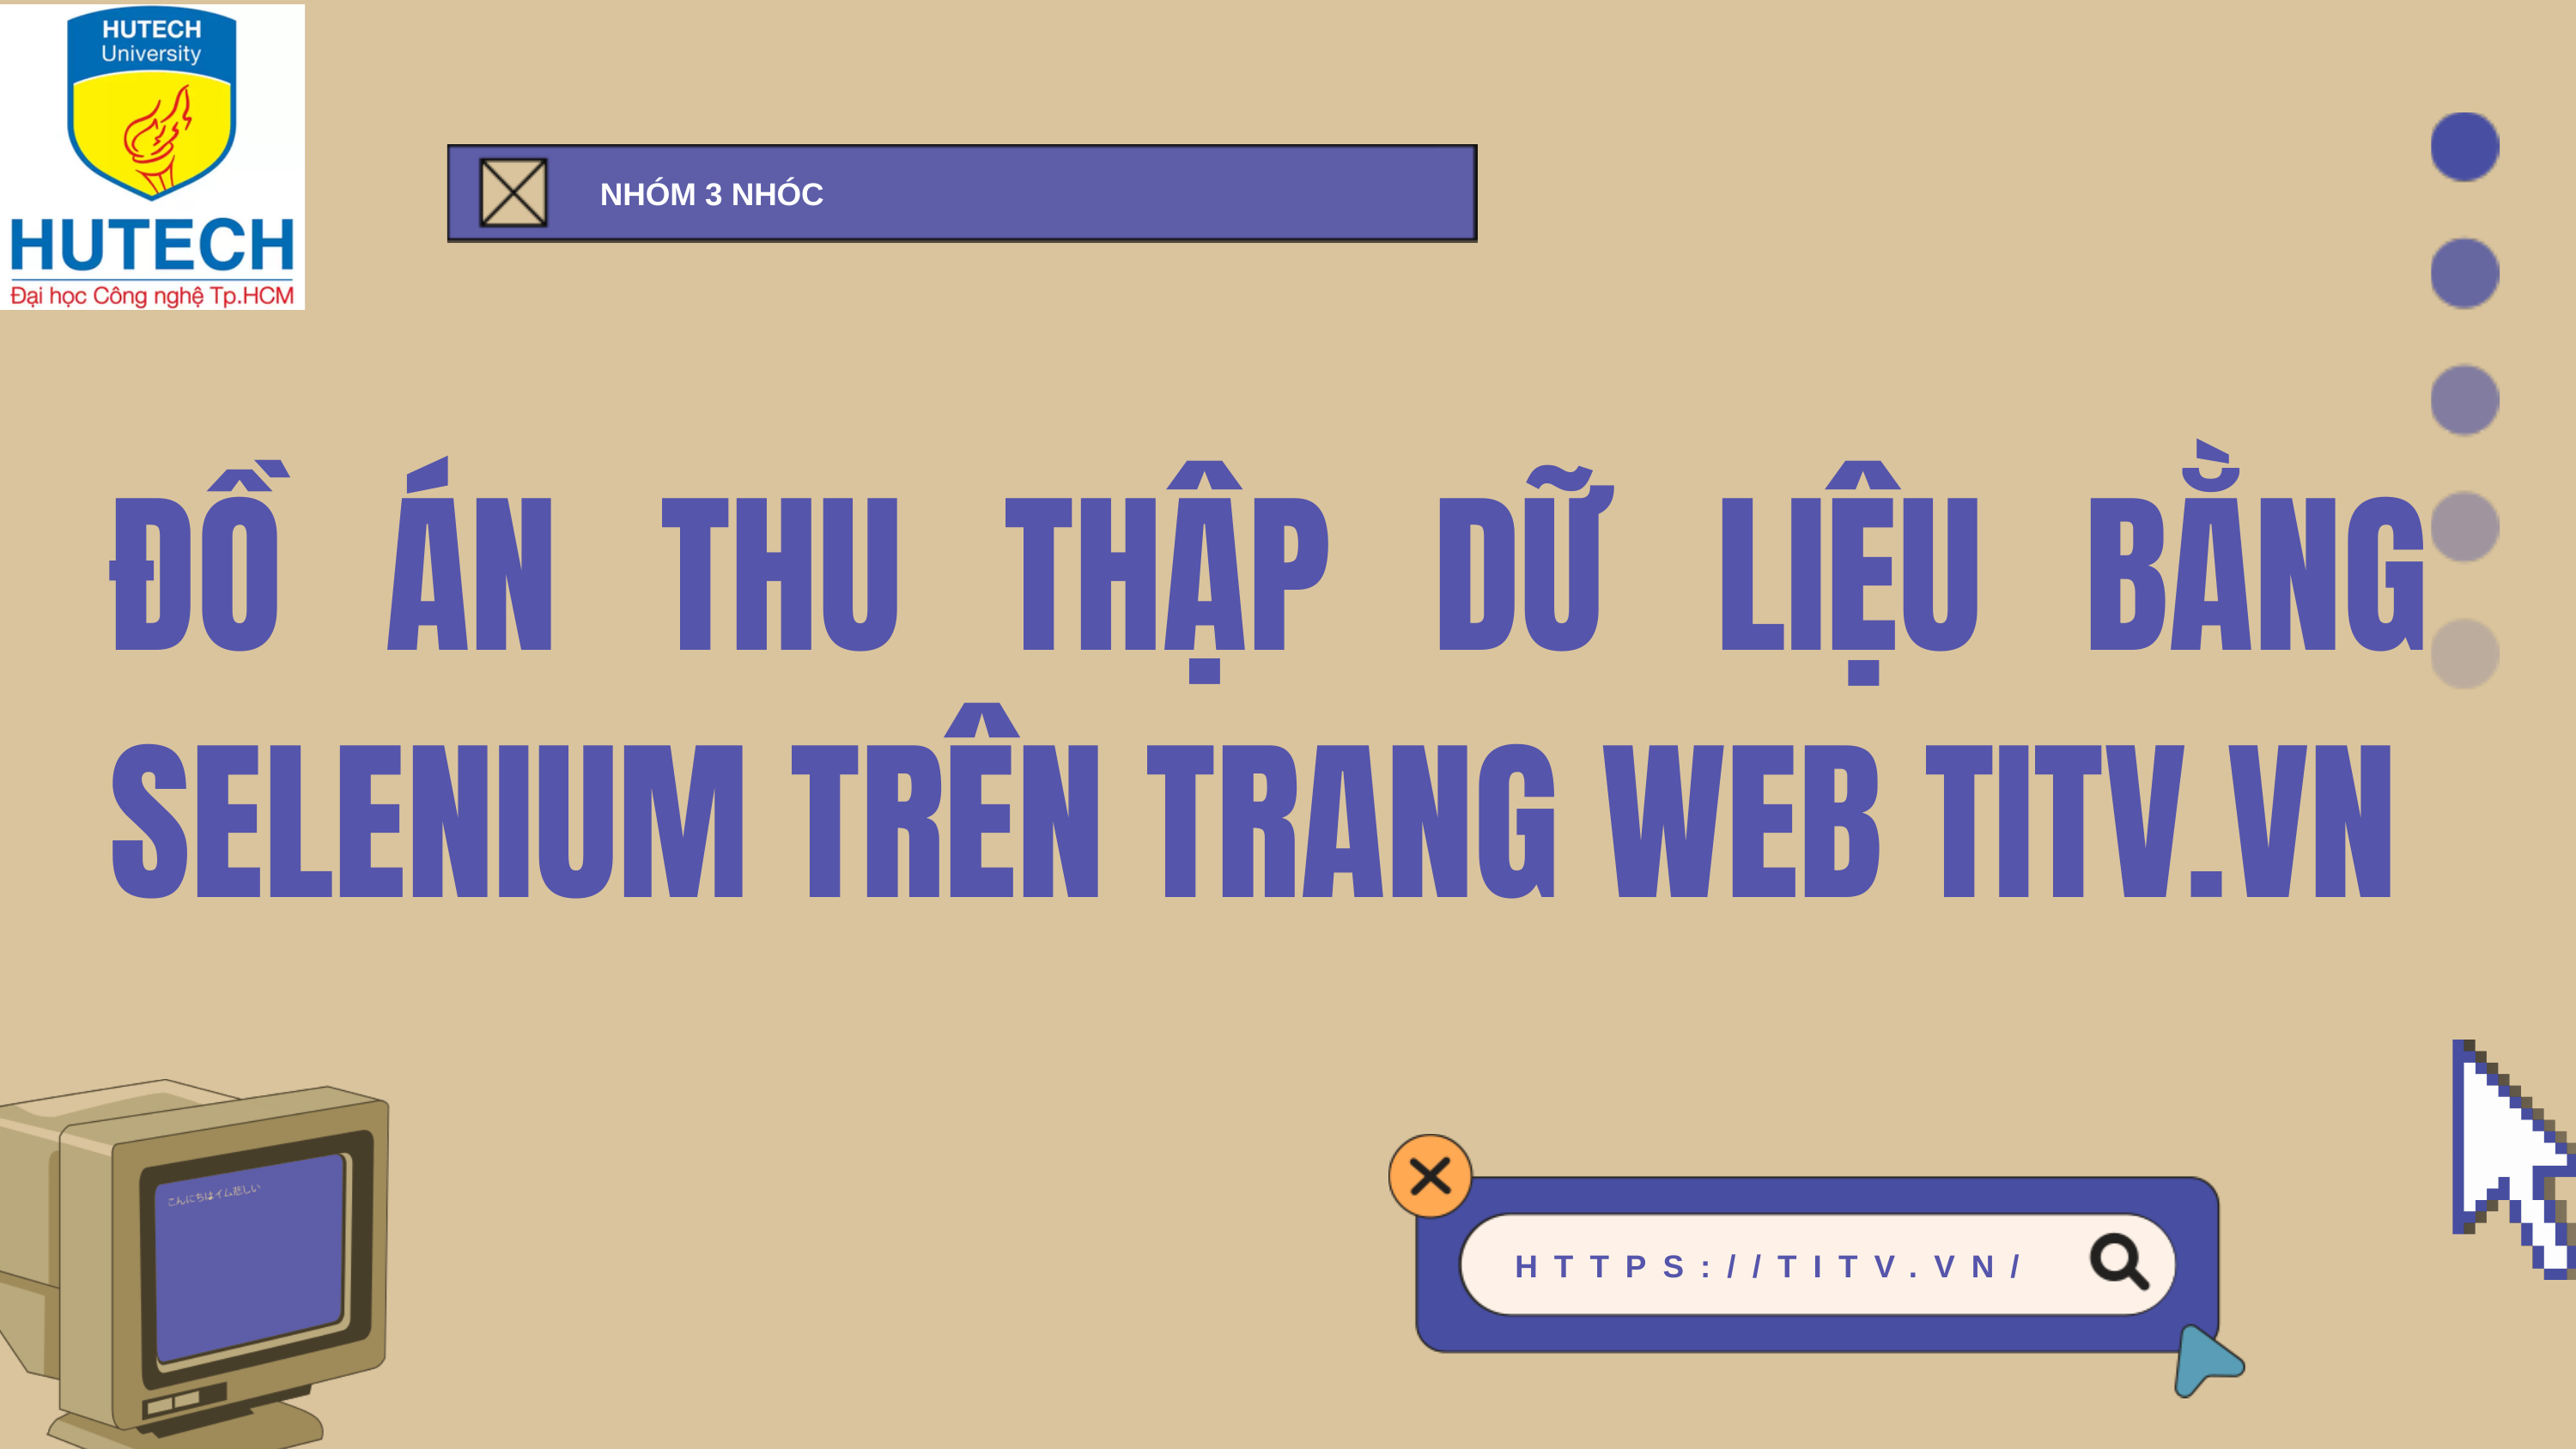

NHÓM 3 NHÓC
ĐỒ ÁN THU THẬP DỮ LIỆU BẰNG SELENIUM TRÊN TRANG WEB TITV.VN

HTTPS://TITV.VN/